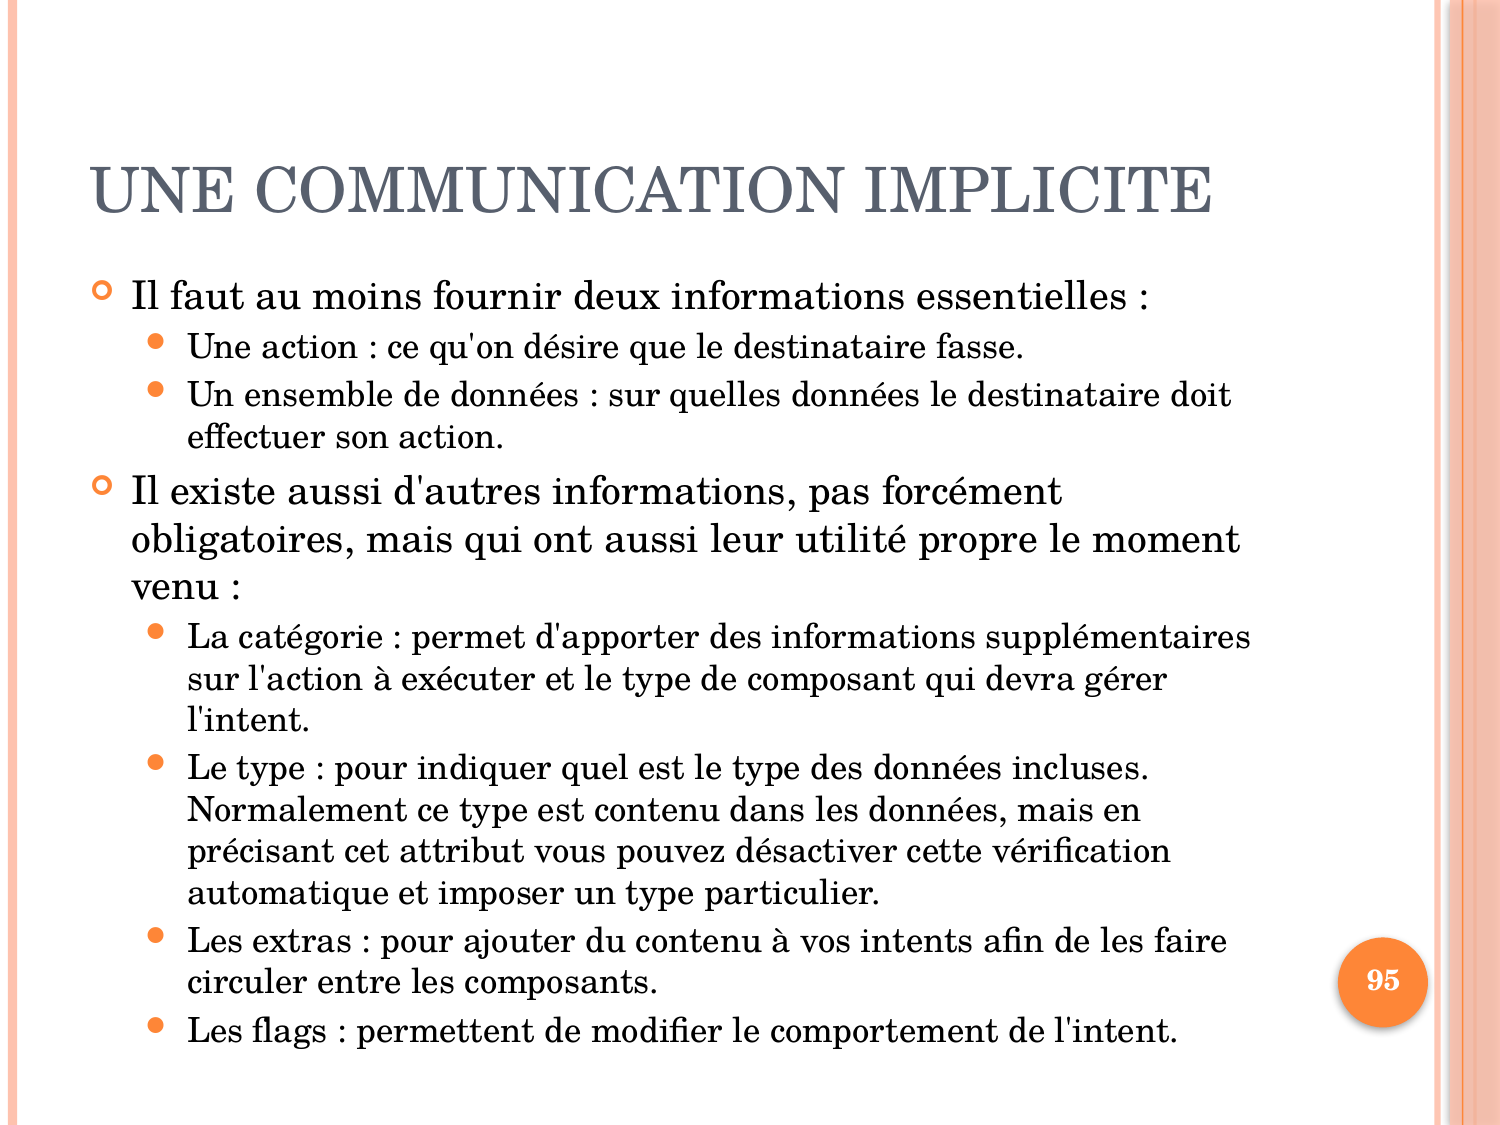

# Une communication implicite
Il faut au moins fournir deux informations essentielles :
Une action : ce qu'on désire que le destinataire fasse.
Un ensemble de données : sur quelles données le destinataire doit effectuer son action.
Il existe aussi d'autres informations, pas forcément obligatoires, mais qui ont aussi leur utilité propre le moment venu :
La catégorie : permet d'apporter des informations supplémentaires sur l'action à exécuter et le type de composant qui devra gérer l'intent.
Le type : pour indiquer quel est le type des données incluses. Normalement ce type est contenu dans les données, mais en précisant cet attribut vous pouvez désactiver cette vérification automatique et imposer un type particulier.
Les extras : pour ajouter du contenu à vos intents afin de les faire circuler entre les composants.
Les flags : permettent de modifier le comportement de l'intent.

95